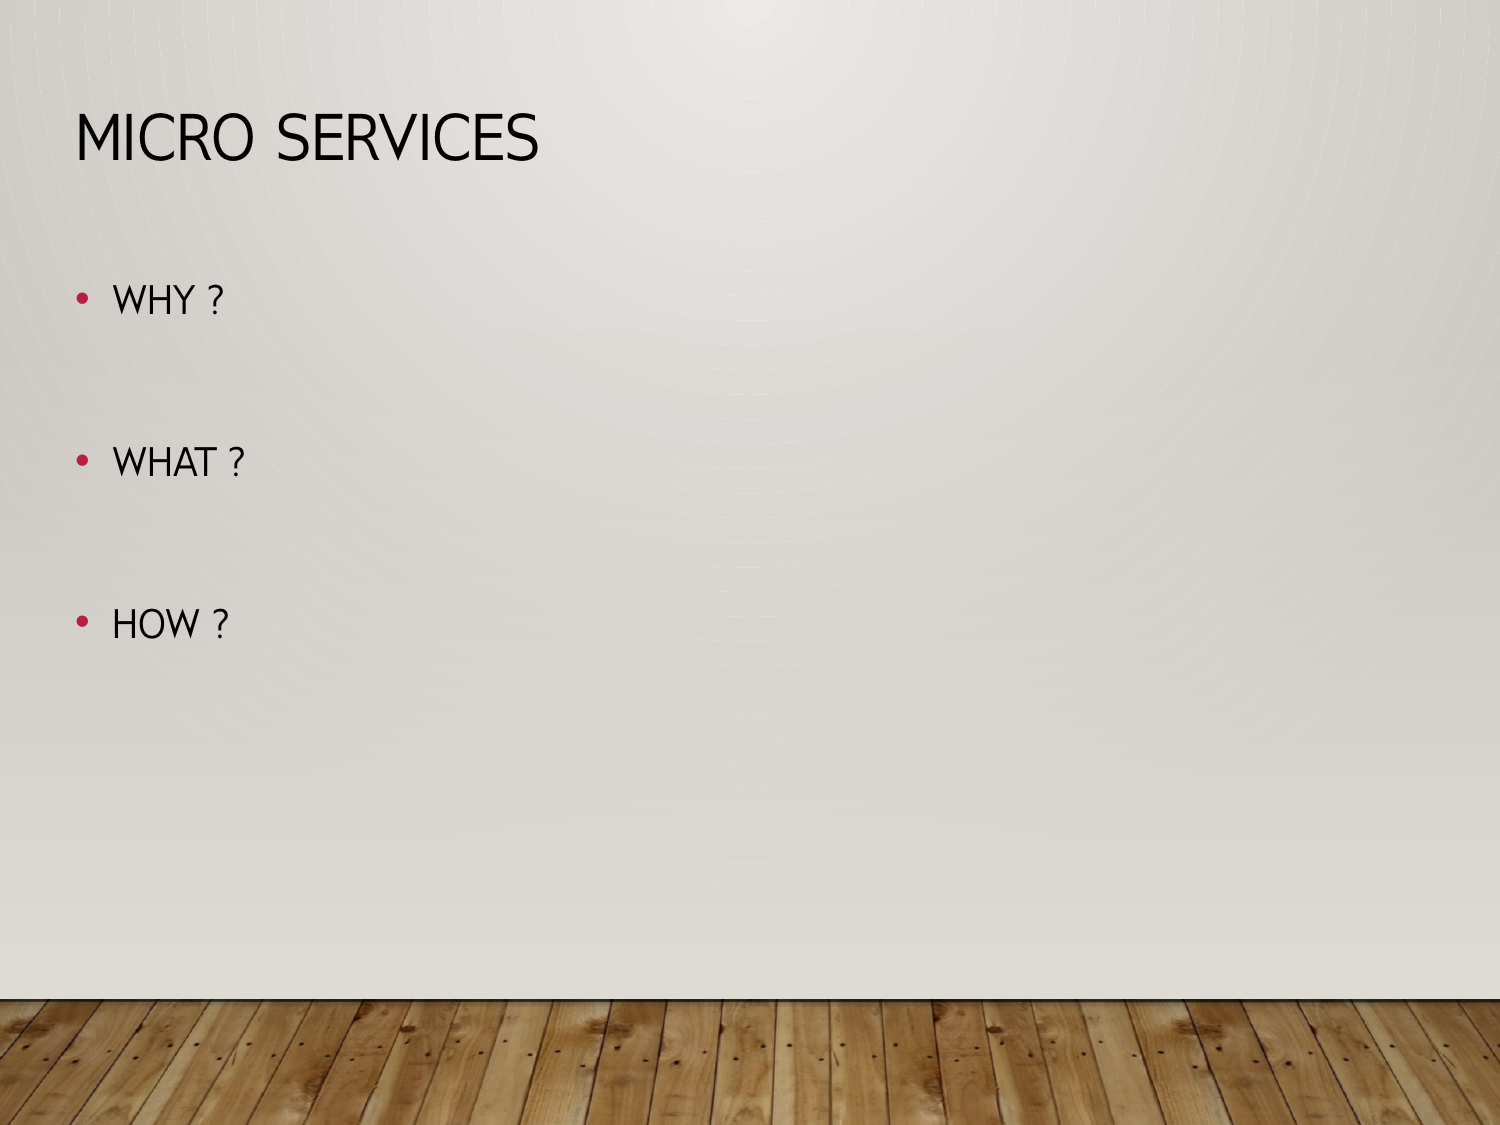

# MICRO SERVICES
WHY ?

WHAT ?

HOW ?